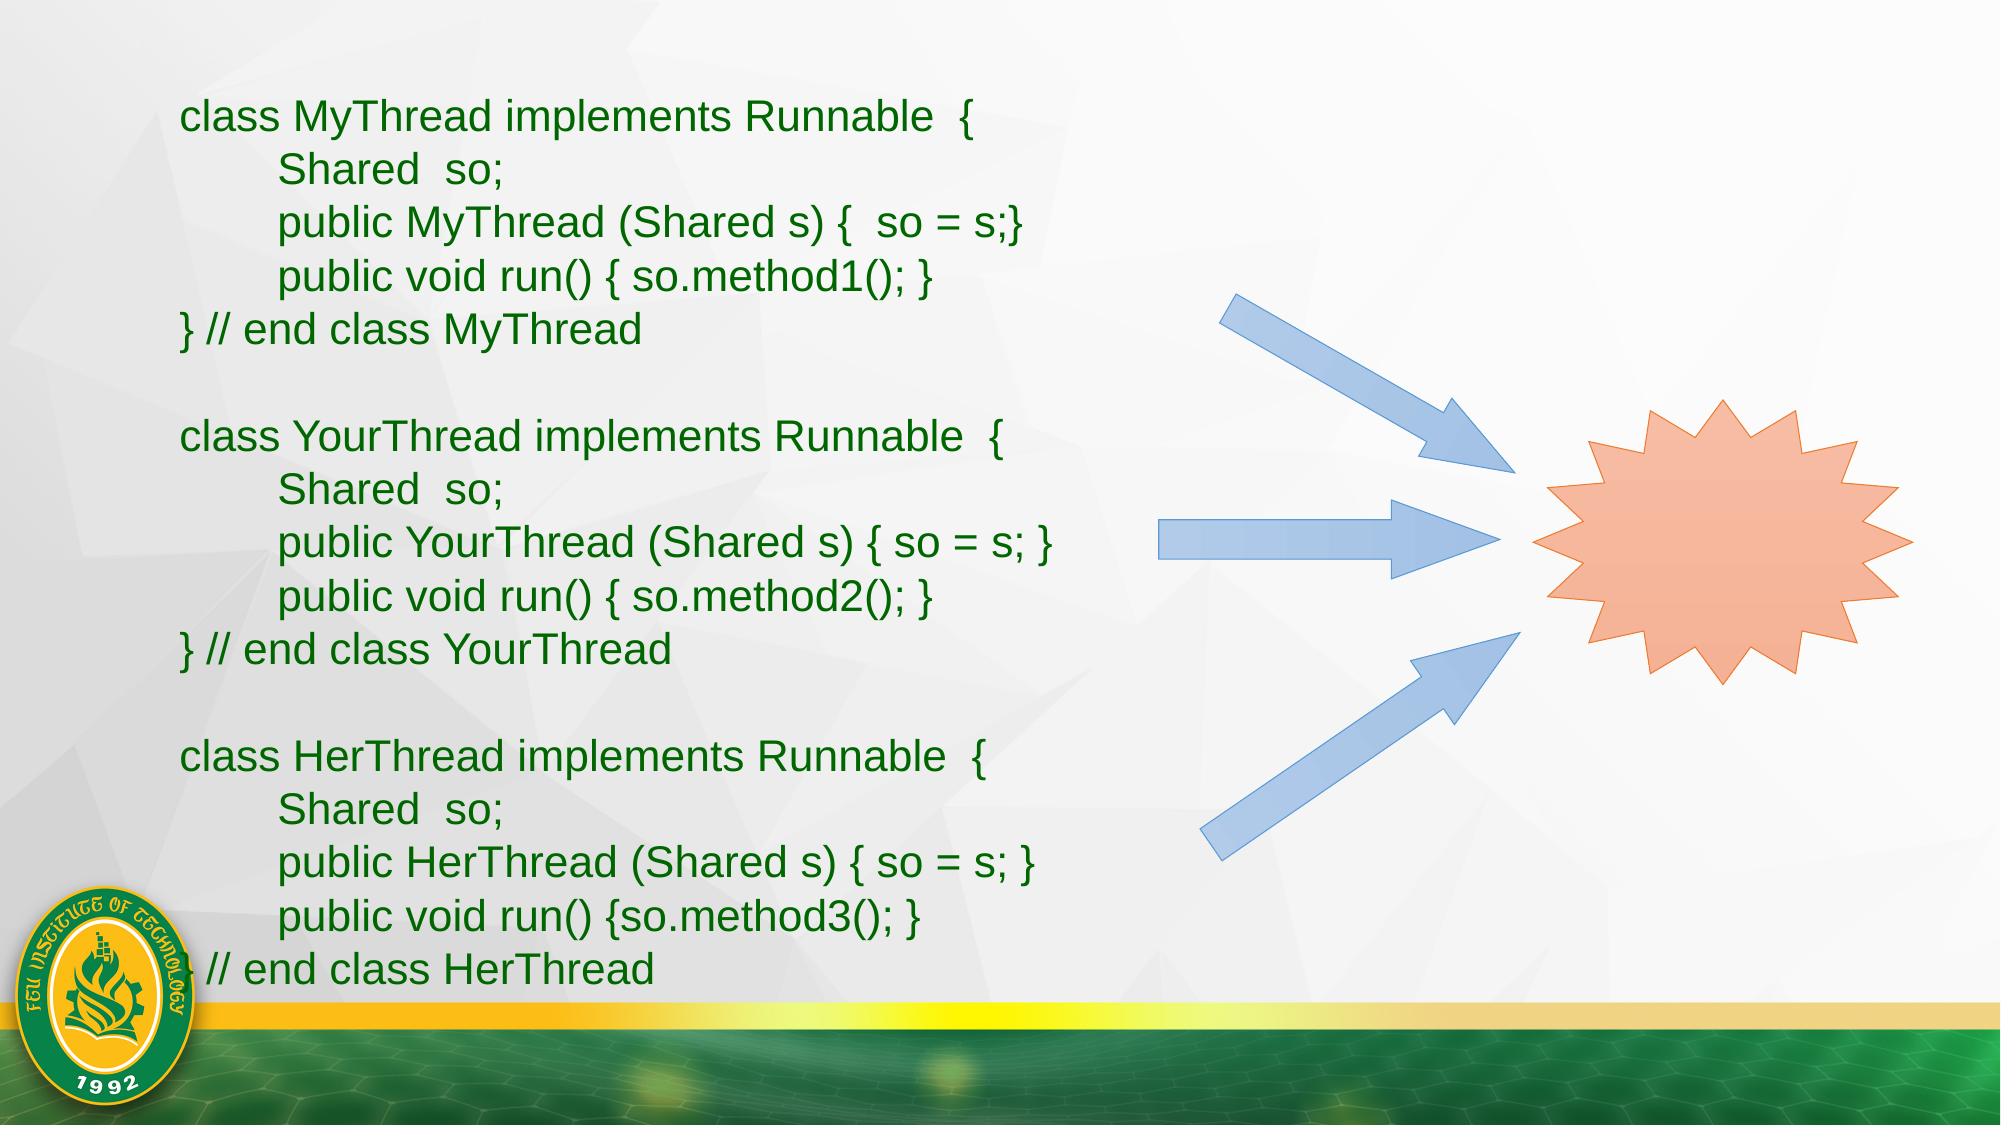

class MyThread implements Runnable  {
        Shared  so;
        public MyThread (Shared s) {  so = s;}
        public void run() { so.method1(); }
} // end class MyThread

class YourThread implements Runnable  {
        Shared  so;
        public YourThread (Shared s) { so = s; }
        public void run() { so.method2(); }
} // end class YourThread

class HerThread implements Runnable  {
        Shared  so;
        public HerThread (Shared s) { so = s; }
        public void run() {so.method3(); }
} // end class HerThread